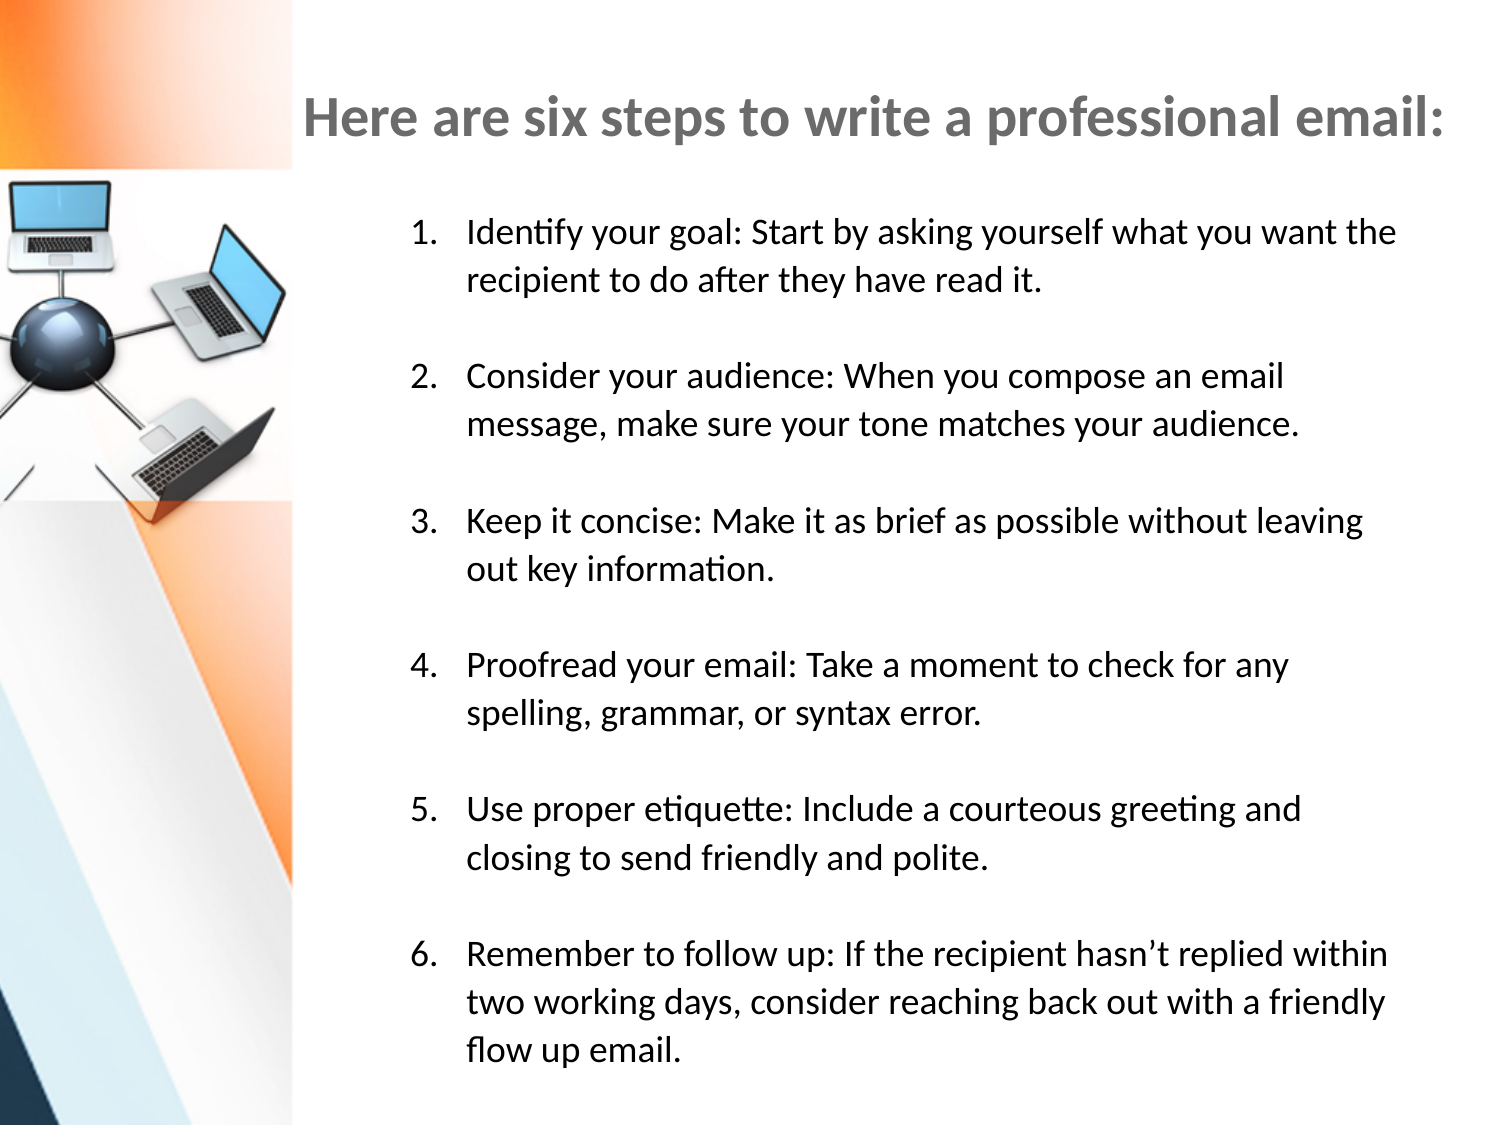

Here are six steps to write a professional email:
#
Identify your goal: Start by asking yourself what you want the recipient to do after they have read it.

Consider your audience: When you compose an email message, make sure your tone matches your audience.

Keep it concise: Make it as brief as possible without leaving out key information.

Proofread your email: Take a moment to check for any spelling, grammar, or syntax error.

Use proper etiquette: Include a courteous greeting and closing to send friendly and polite.

Remember to follow up: If the recipient hasn’t replied within two working days, consider reaching back out with a friendly flow up email.